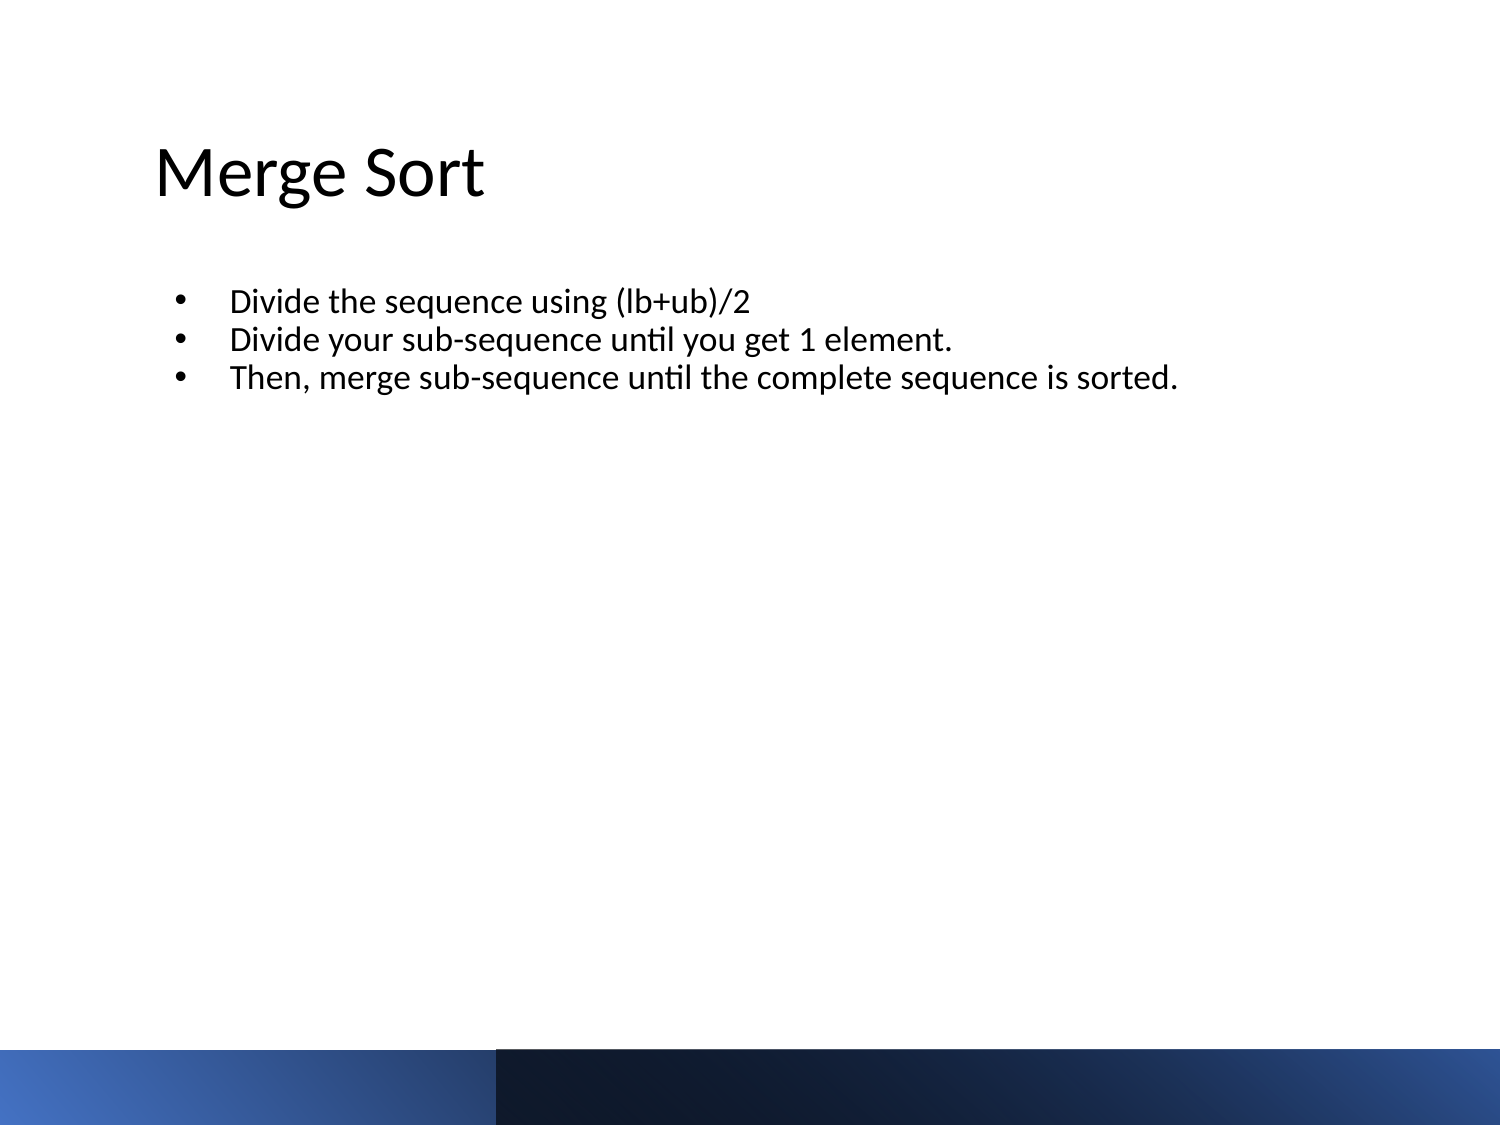

# Merge Sort
Divide the sequence using (lb+ub)/2
Divide your sub-sequence until you get 1 element.
Then, merge sub-sequence until the complete sequence is sorted.